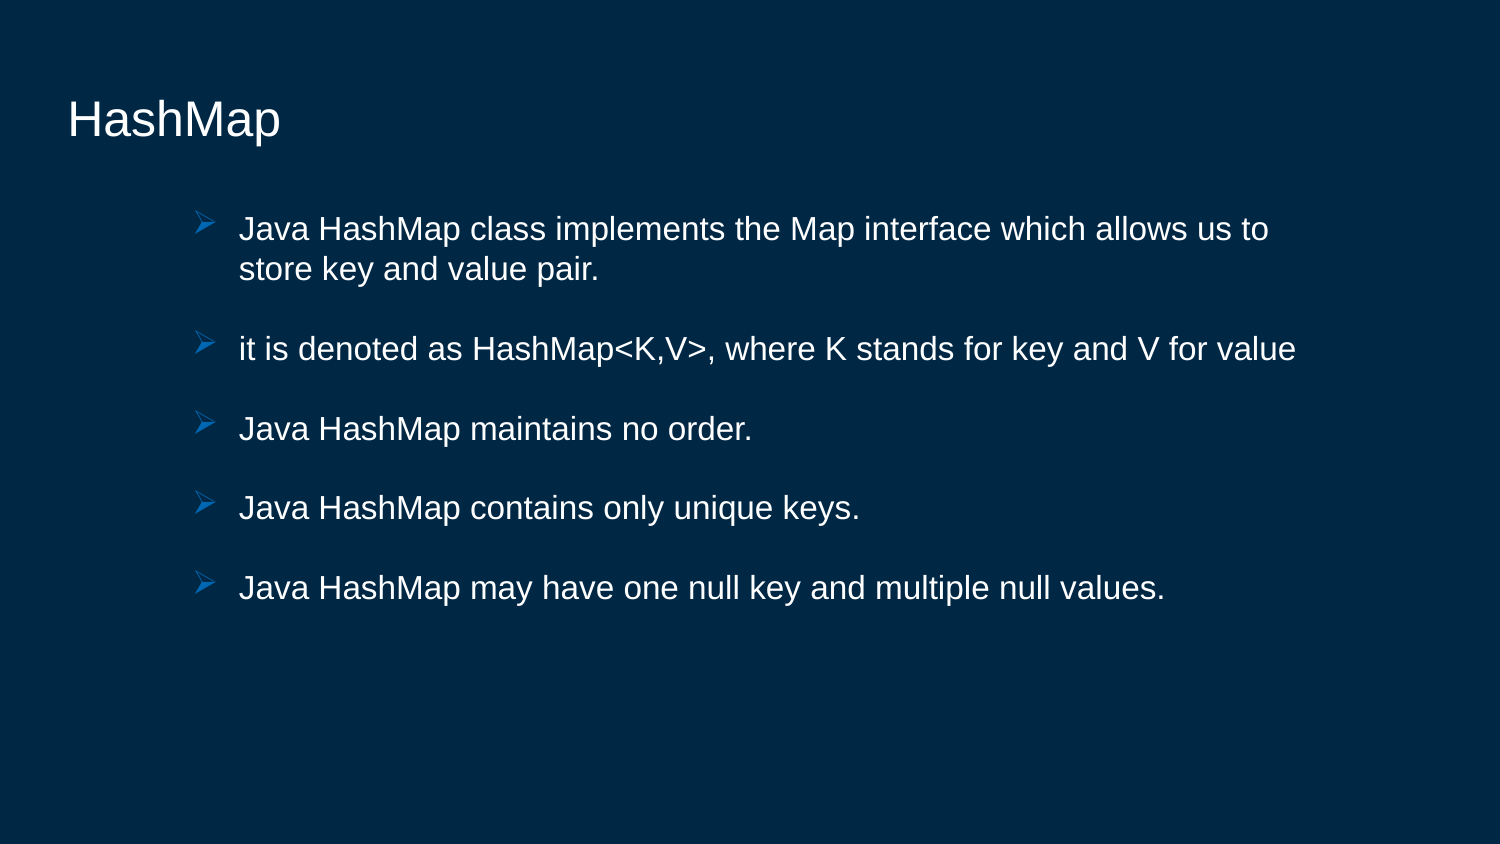

HashMap
Java HashMap class implements the Map interface which allows us to store key and value pair.

it is denoted as HashMap<K,V>, where K stands for key and V for value

Java HashMap maintains no order.

Java HashMap contains only unique keys.

Java HashMap may have one null key and multiple null values.